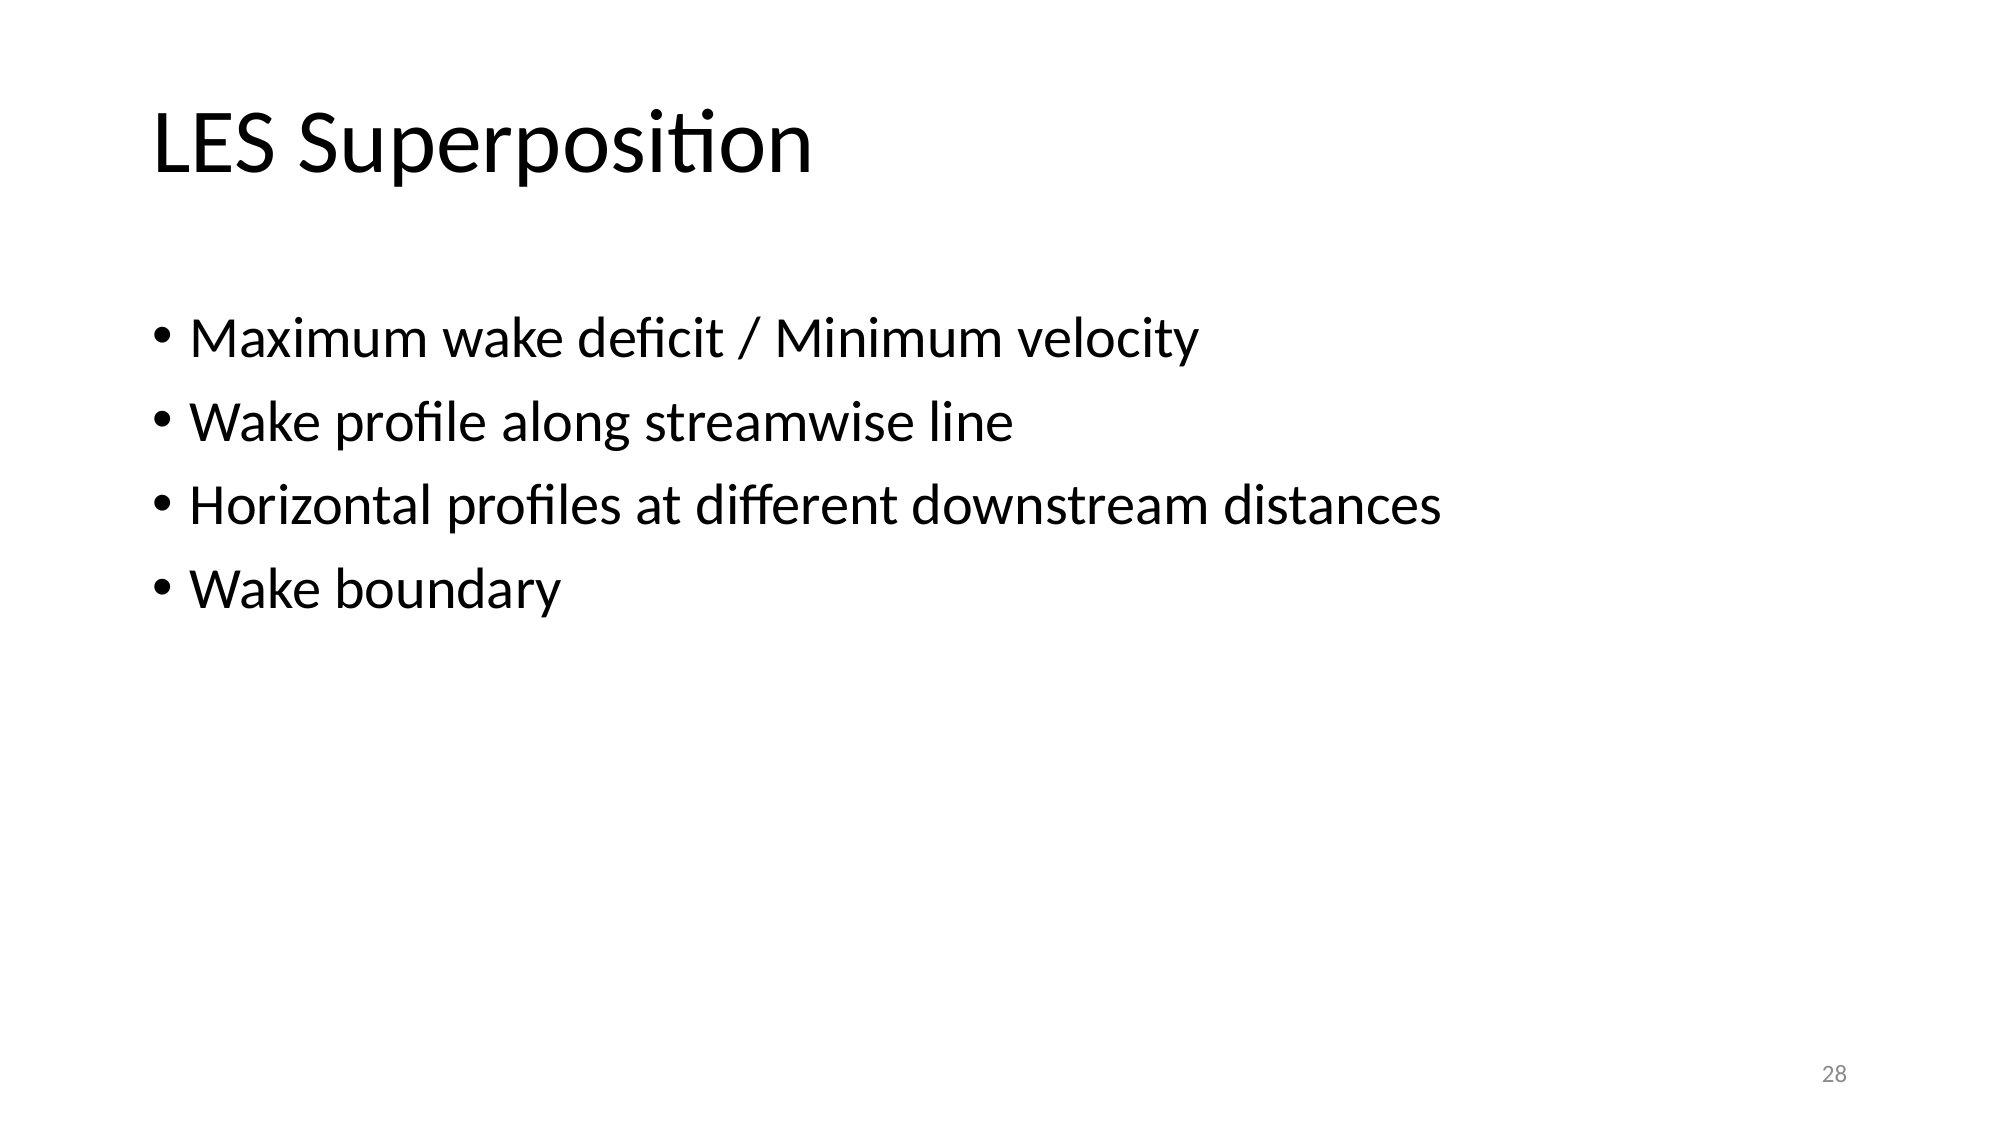

# LES Superposition
Maximum wake deficit / Minimum velocity
Wake profile along streamwise line
Horizontal profiles at different downstream distances
Wake boundary
28